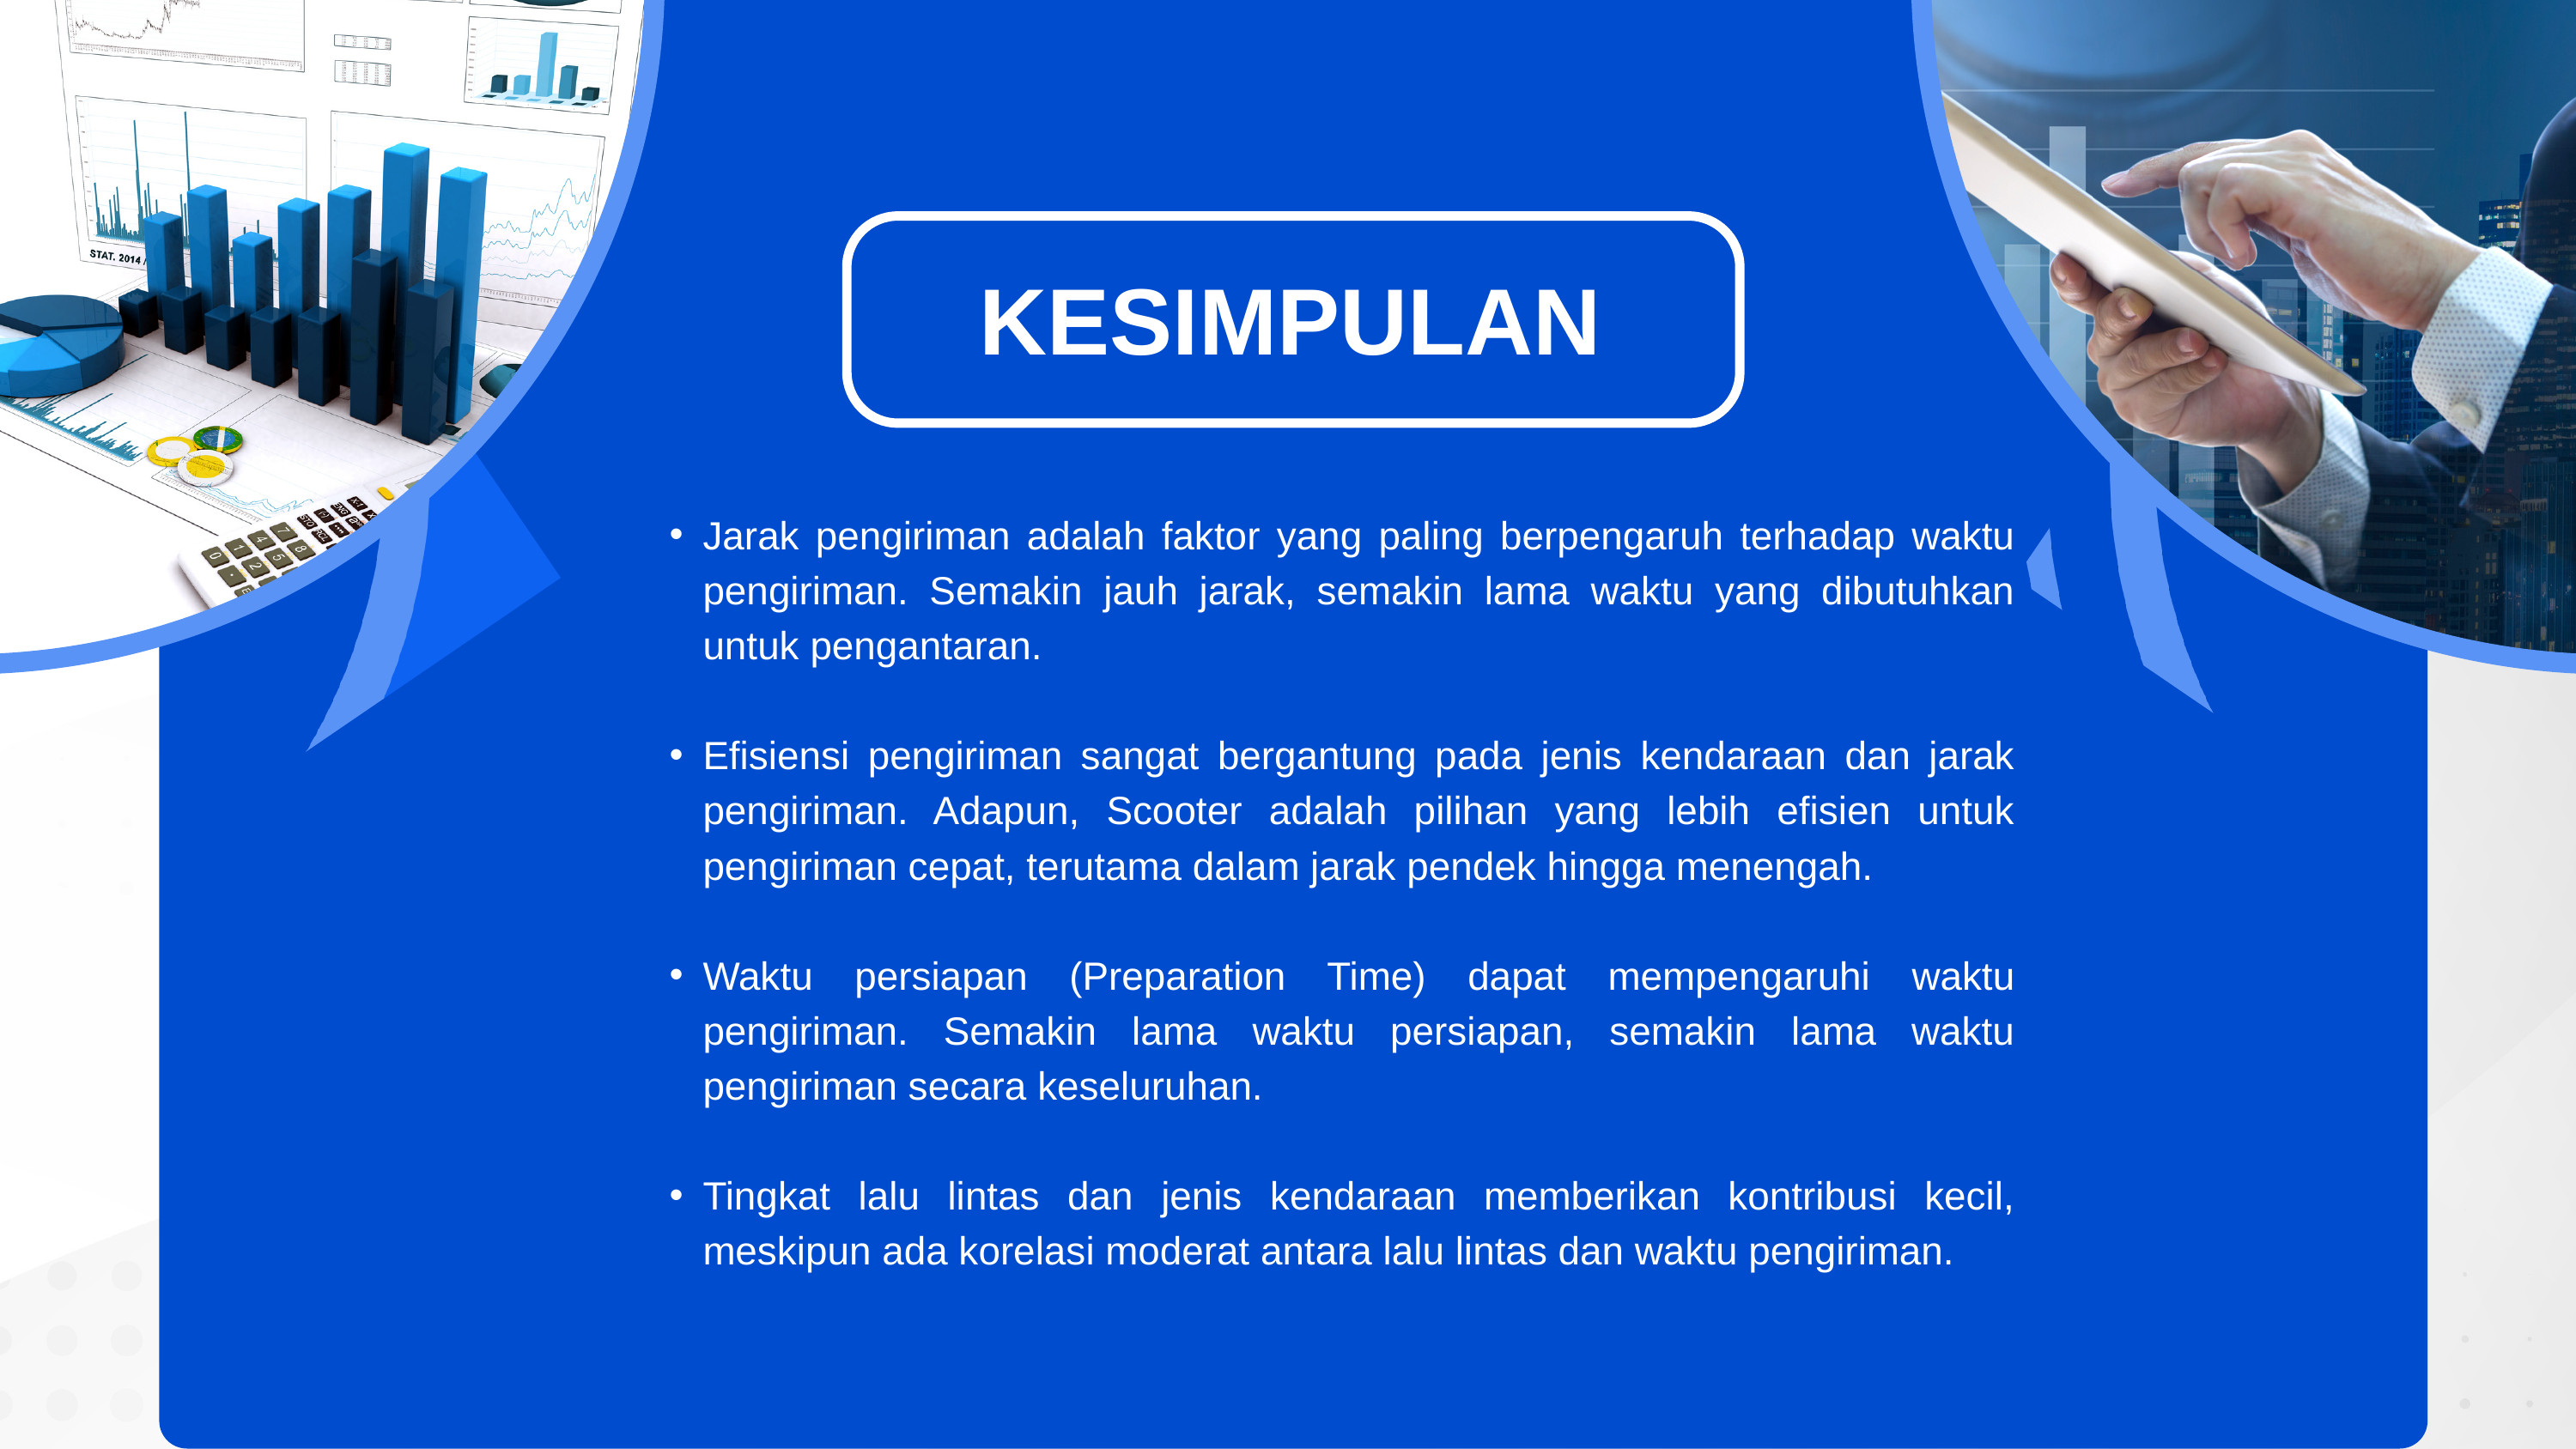

KESIMPULAN
Jarak pengiriman adalah faktor yang paling berpengaruh terhadap waktu pengiriman. Semakin jauh jarak, semakin lama waktu yang dibutuhkan untuk pengantaran.

Efisiensi pengiriman sangat bergantung pada jenis kendaraan dan jarak pengiriman. Adapun, Scooter adalah pilihan yang lebih efisien untuk pengiriman cepat, terutama dalam jarak pendek hingga menengah.

Waktu persiapan (Preparation Time) dapat mempengaruhi waktu pengiriman. Semakin lama waktu persiapan, semakin lama waktu pengiriman secara keseluruhan.

Tingkat lalu lintas dan jenis kendaraan memberikan kontribusi kecil, meskipun ada korelasi moderat antara lalu lintas dan waktu pengiriman.